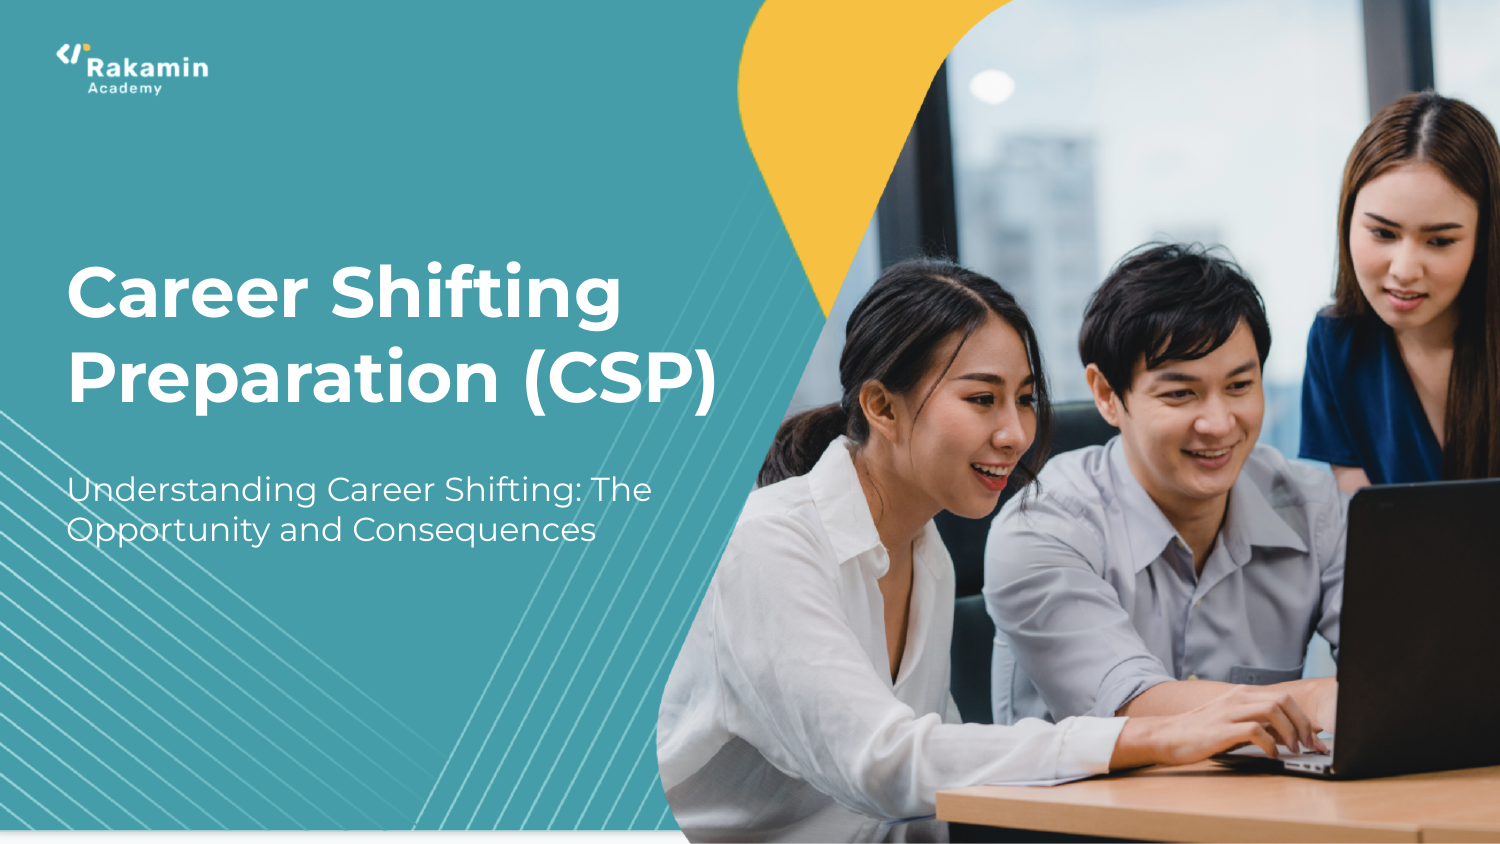

# Career Shifting Preparation (CSP)
Understanding Career Shifting: The Opportunity and Consequences